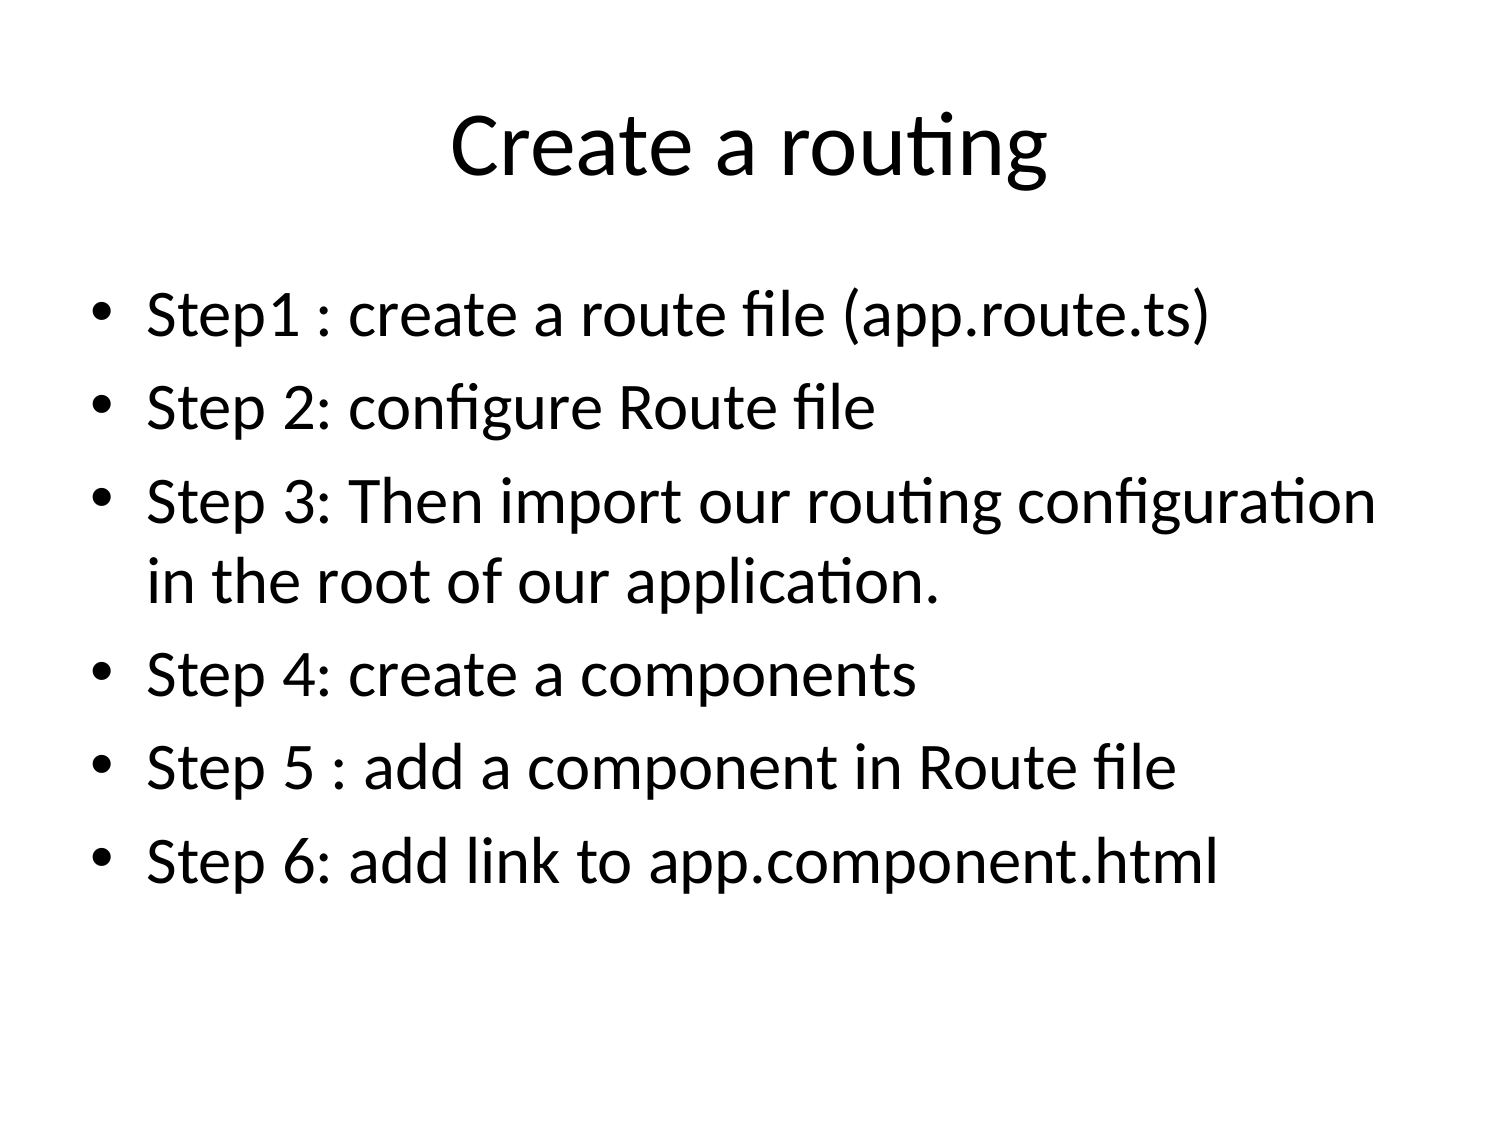

# Create a routing
Step1 : create a route file (app.route.ts)
Step 2: configure Route file
Step 3: Then import our routing configuration in the root of our application.
Step 4: create a components
Step 5 : add a component in Route file
Step 6: add link to app.component.html